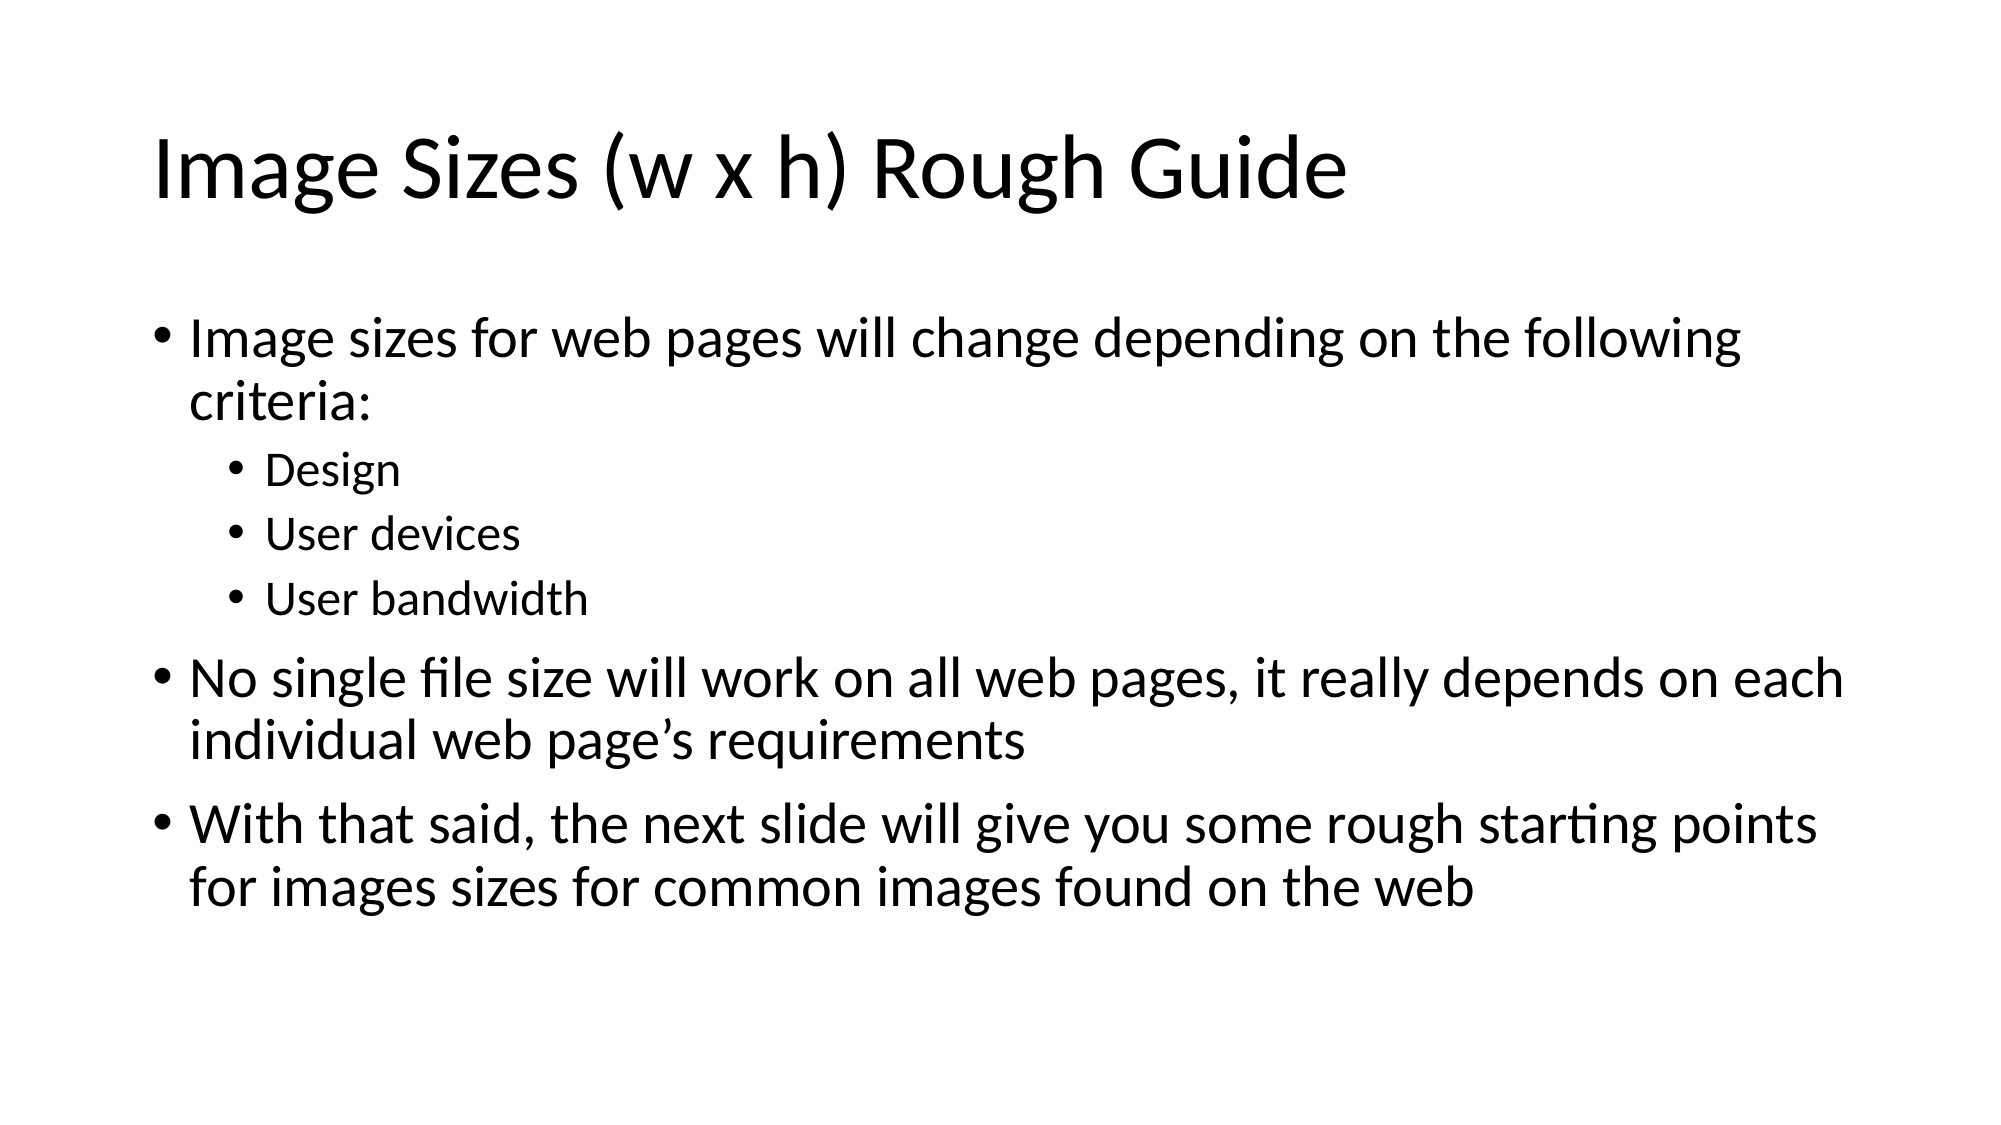

# Image Sizes (w x h) Rough Guide
Image sizes for web pages will change depending on the following criteria:
Design
User devices
User bandwidth
No single file size will work on all web pages, it really depends on each individual web page’s requirements
With that said, the next slide will give you some rough starting points for images sizes for common images found on the web